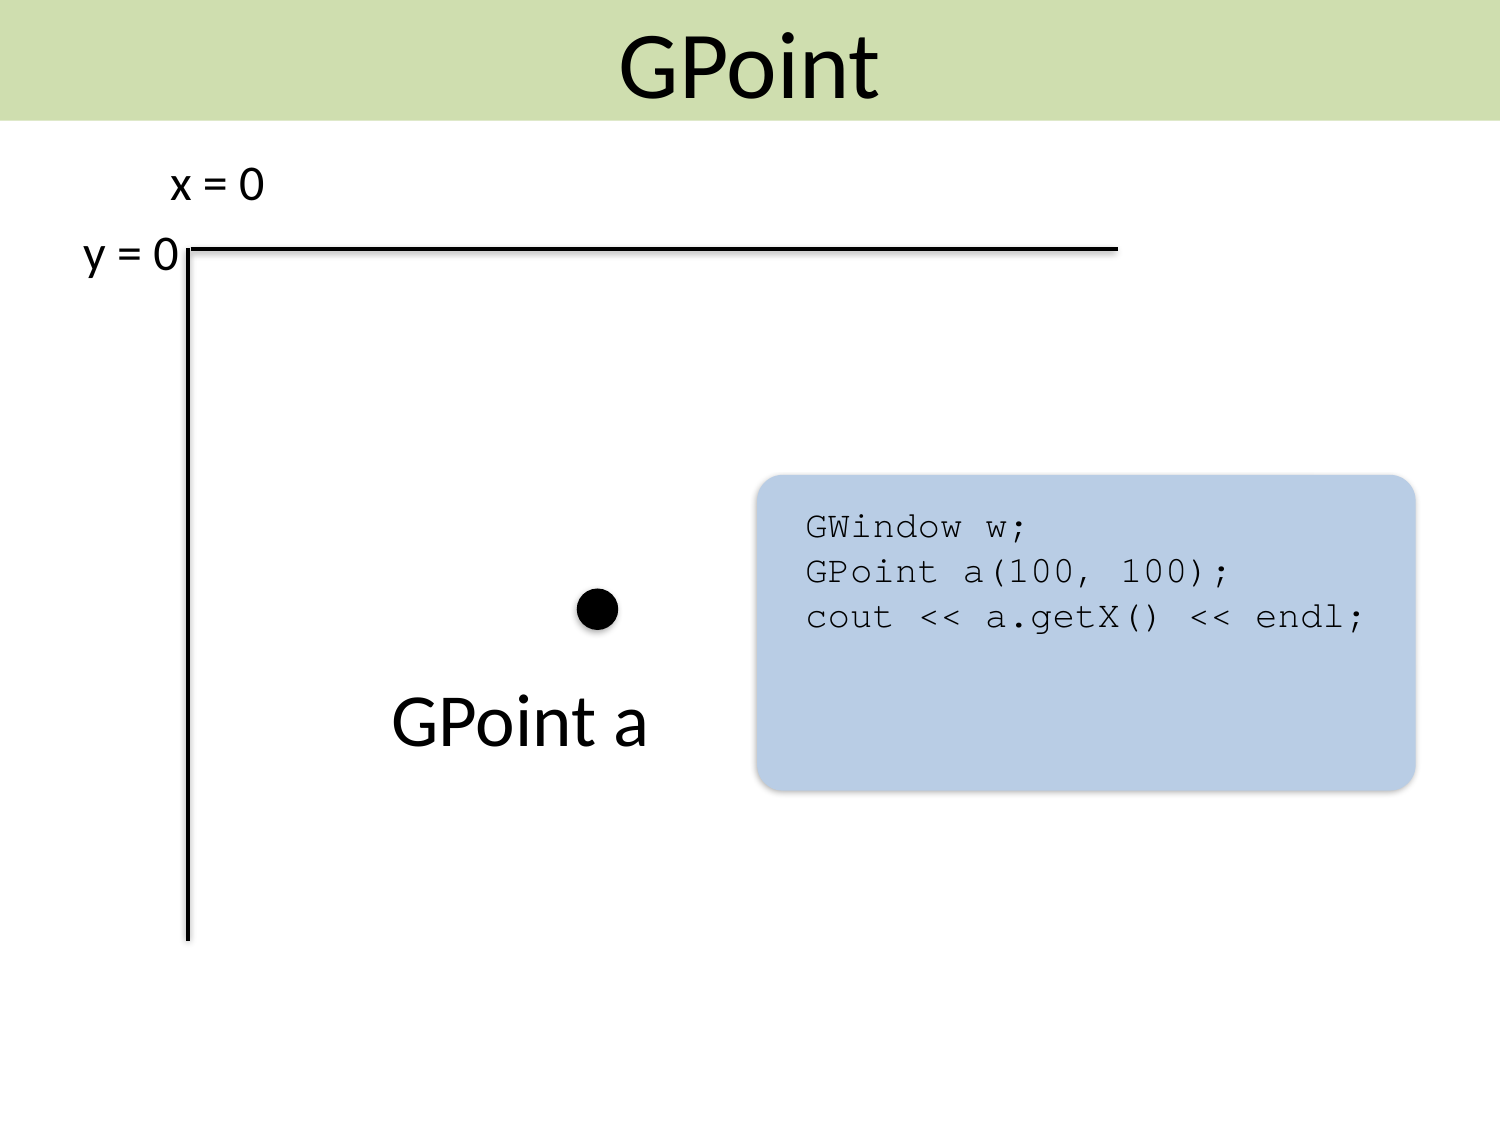

GPoint
x = 0
y = 0

GWindow w;
GPoint a(100, 100);
cout << a.getX() << endl;

GPoint a